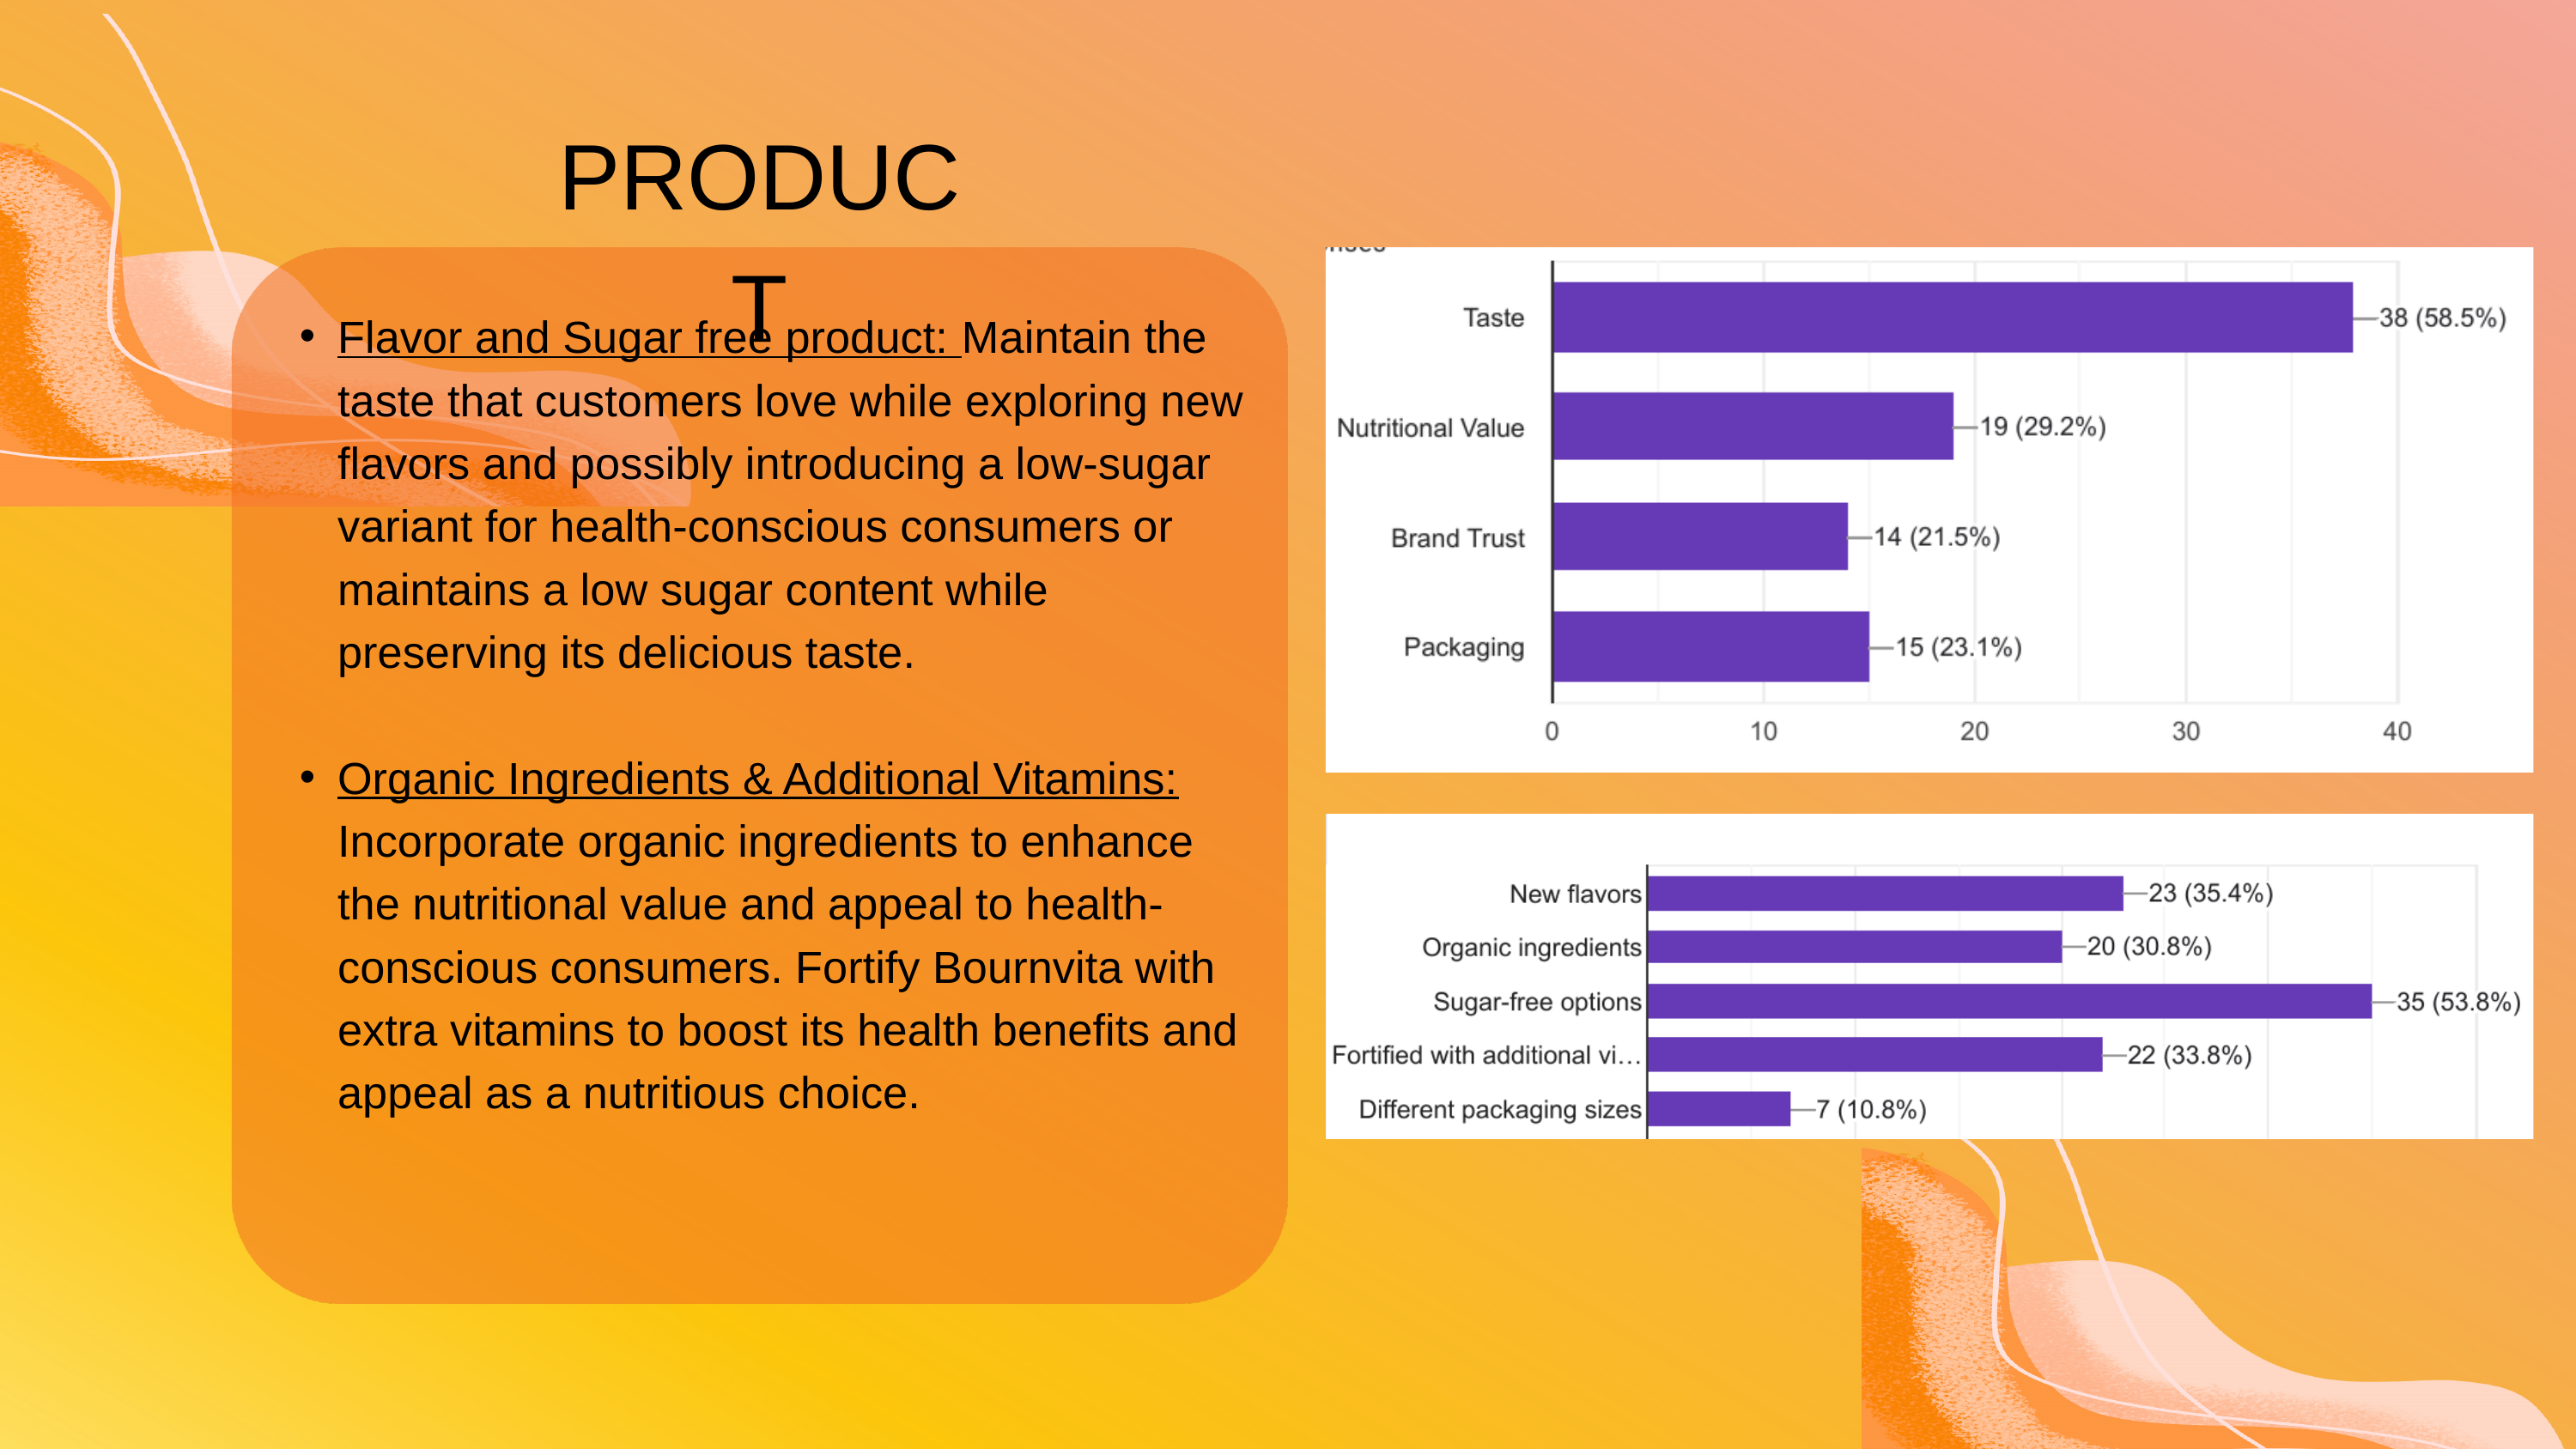

PRODUCT

Flavor and Sugar free product: Maintain the taste that customers love while exploring new flavors and possibly introducing a low-sugar variant for health-conscious consumers or maintains a low sugar content while preserving its delicious taste.

Organic Ingredients & Additional Vitamins: Incorporate organic ingredients to enhance the nutritional value and appeal to health-conscious consumers. Fortify Bournvita with extra vitamins to boost its health benefits and appeal as a nutritious choice.